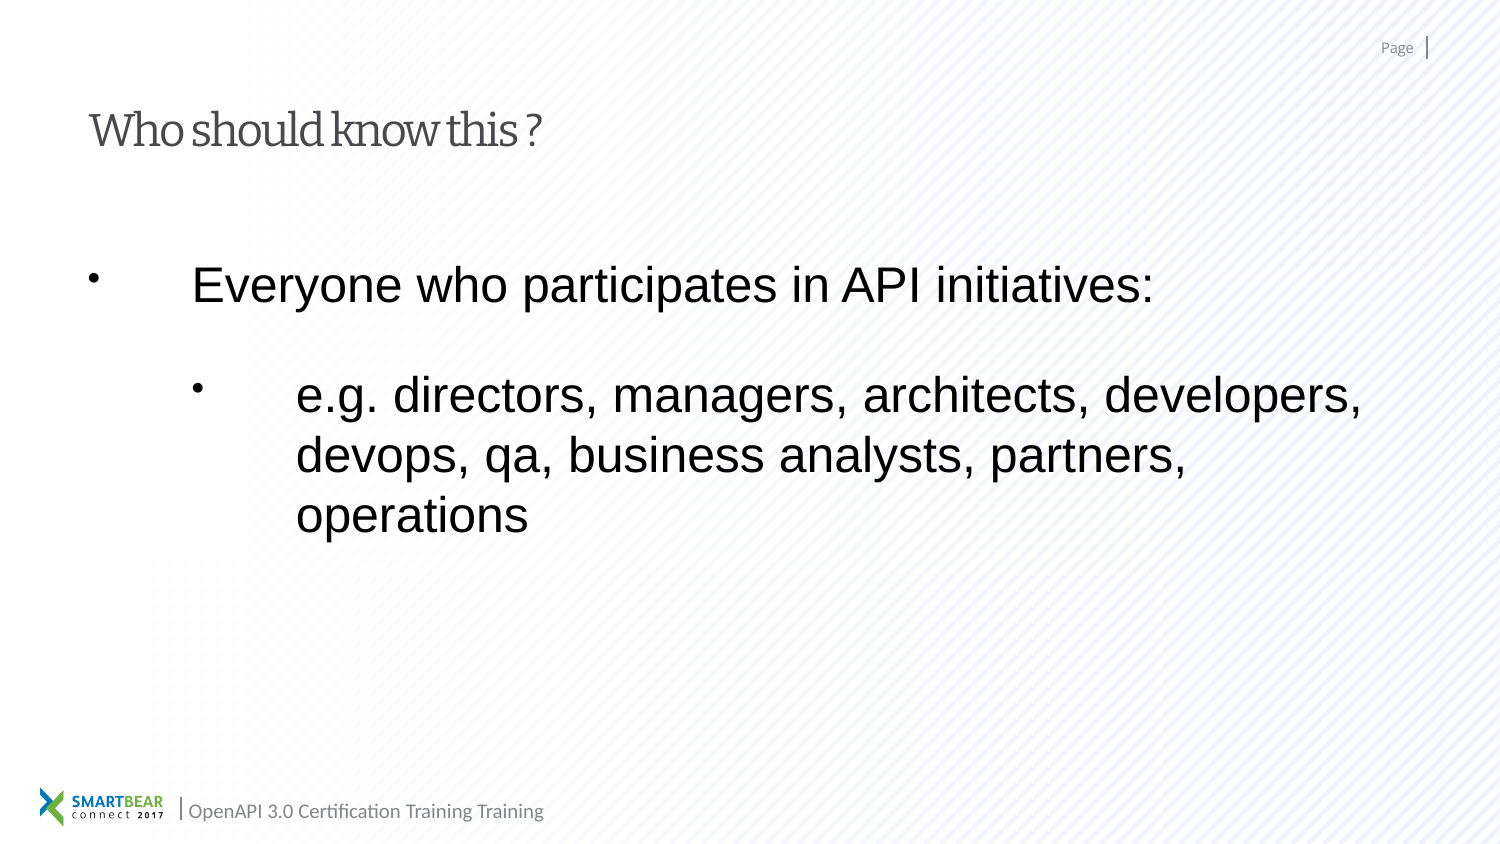

# Who should know this ?

Everyone who participates in API initiatives:
e.g. directors, managers, architects, developers, devops, qa, business analysts, partners, operations
OpenAPI 3.0 Certification Training Training